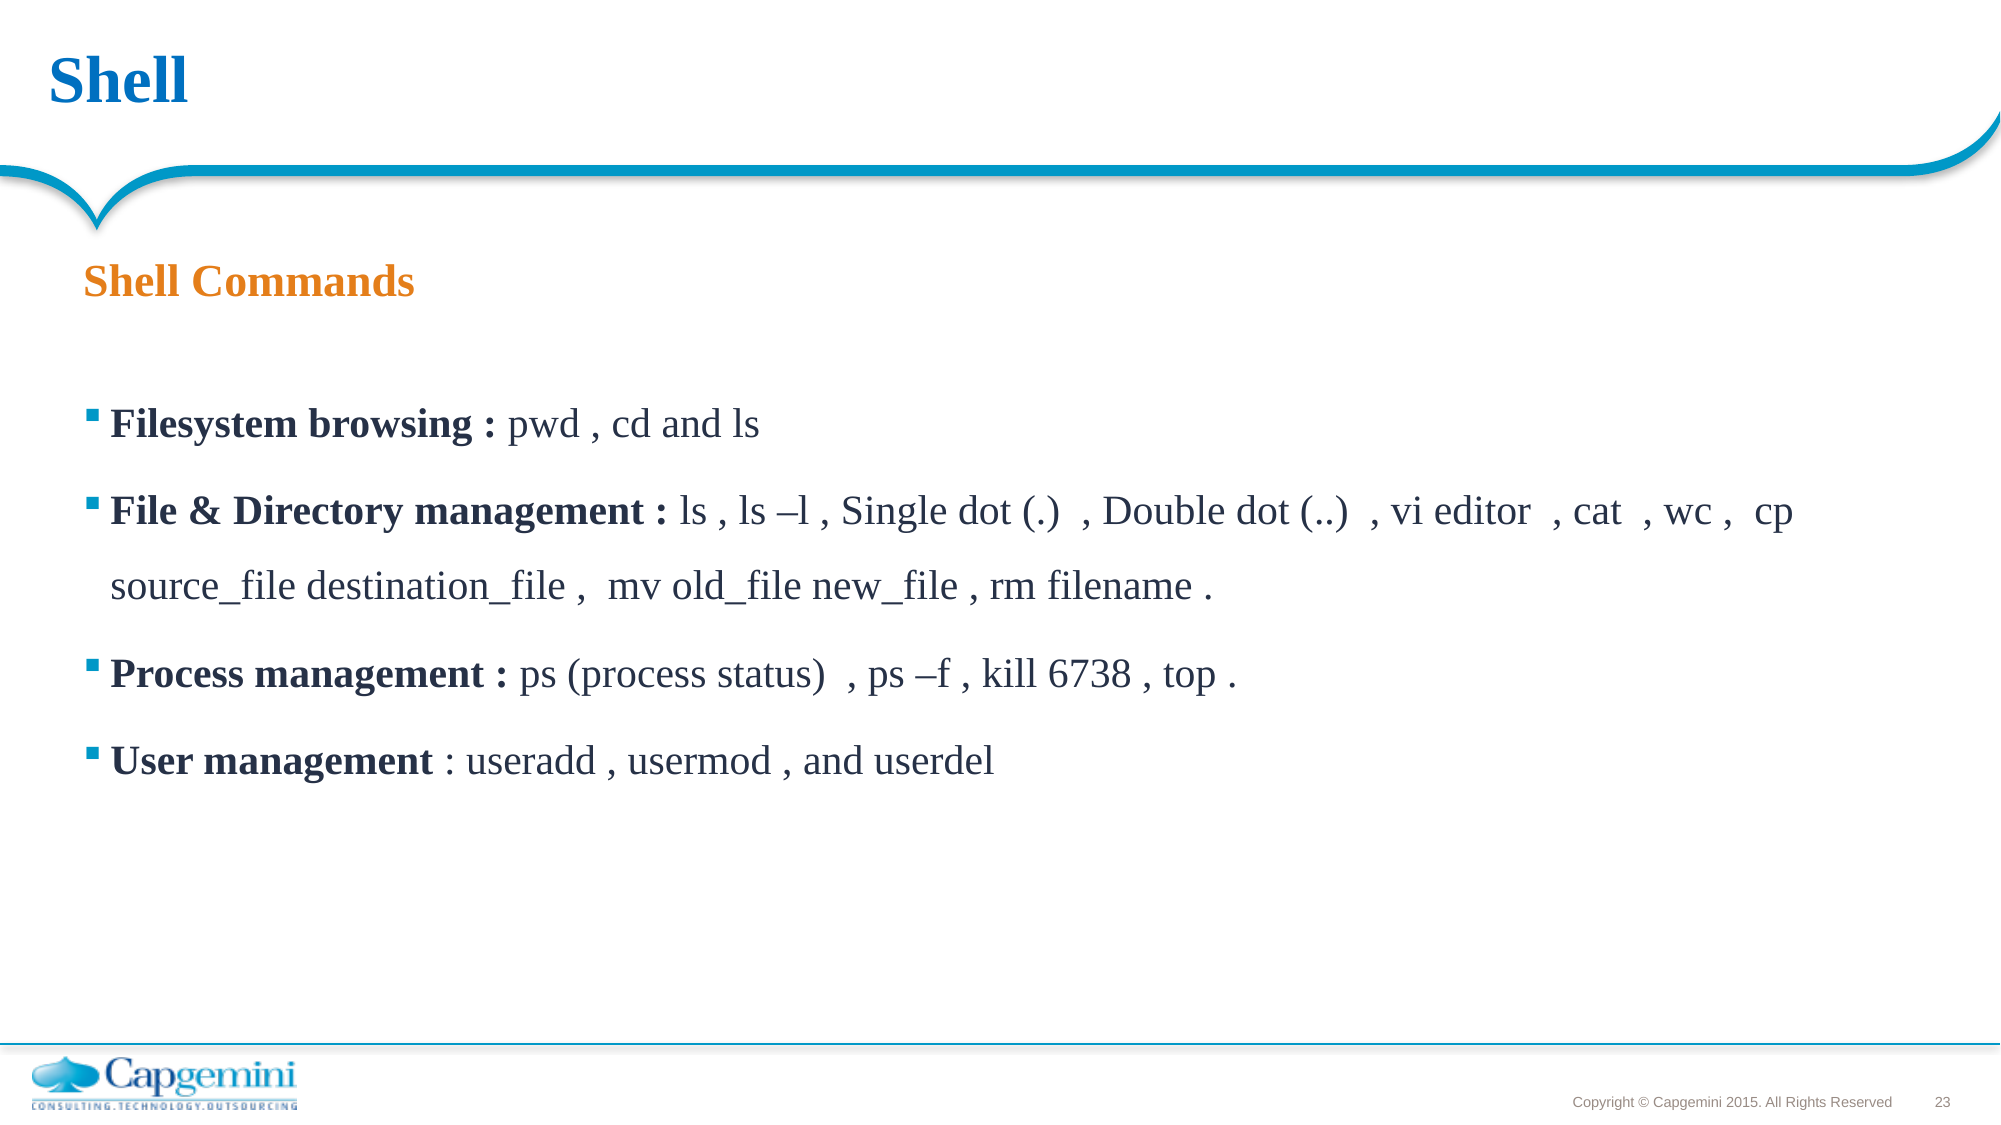

# Shell
Shell Commands
Filesystem browsing : pwd , cd and ls
File & Directory management : ls , ls –l , Single dot (.)  , Double dot (..)  , vi editor  , cat  , wc ,  cp source_file destination_file ,  mv old_file new_file , rm filename .
Process management : ps (process status)  , ps –f , kill 6738 , top .
User management : useradd , usermod , and userdel